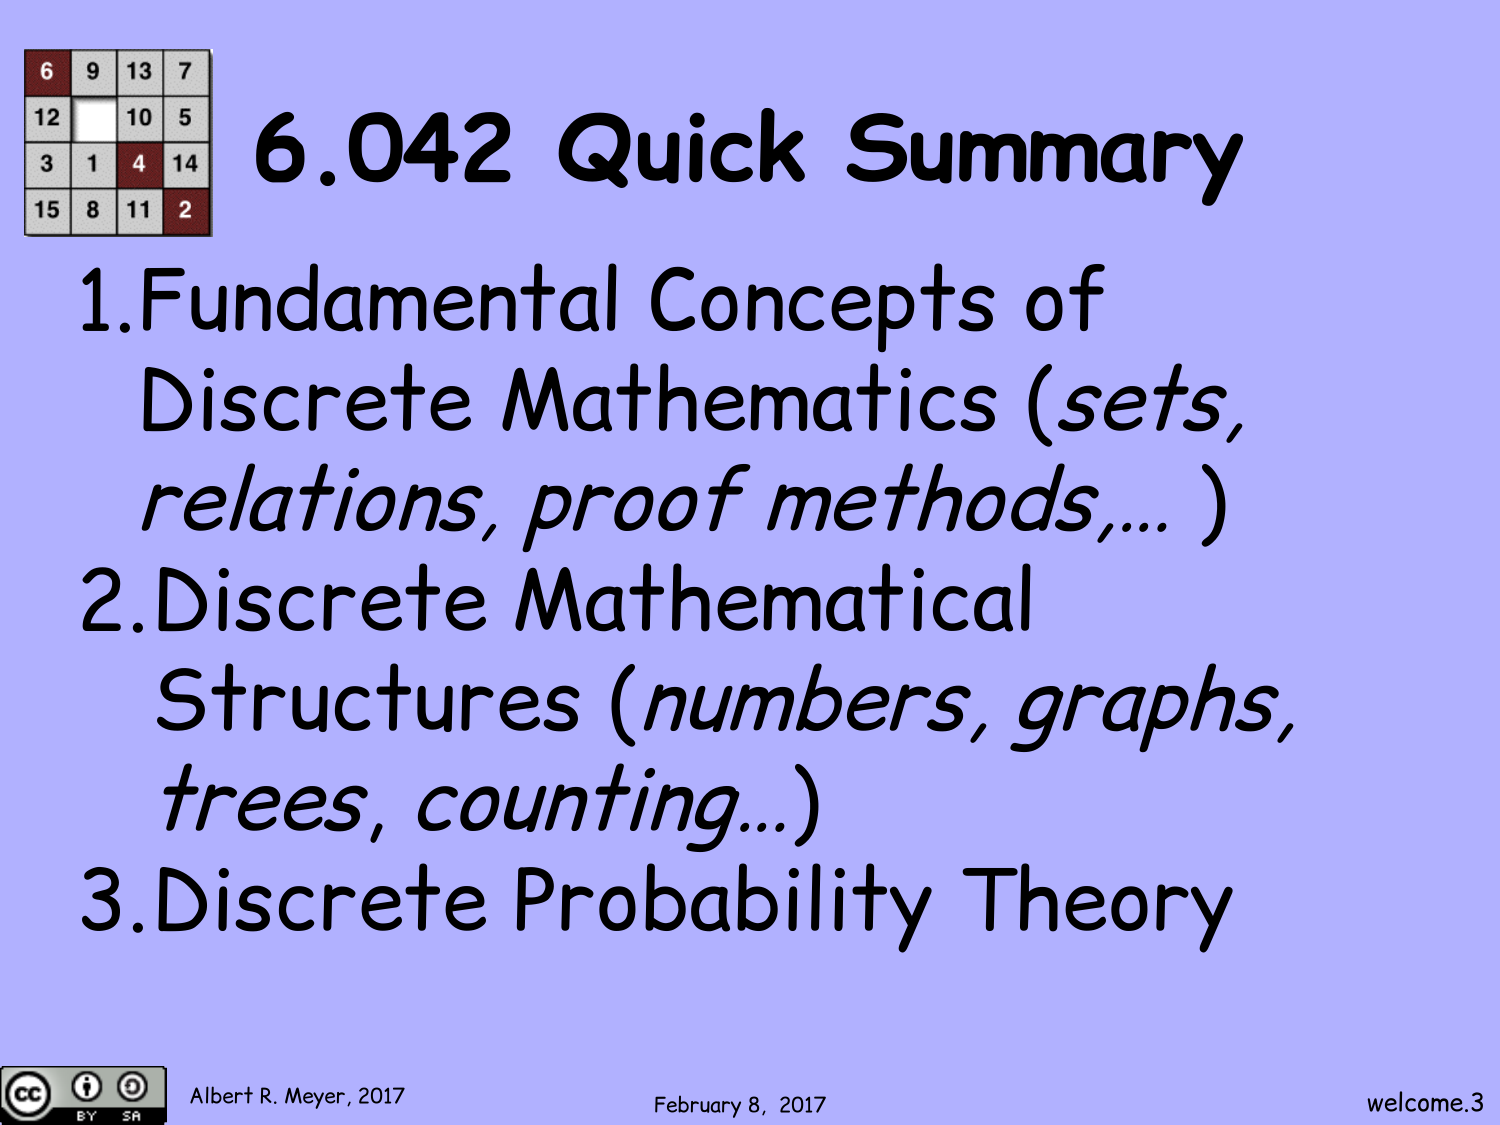

# 6.042 Quick Summary
Fundamental Concepts of Discrete Mathematics (sets, relations, proof methods,… )
Discrete Mathematical Structures (numbers, graphs, trees, counting…)
Discrete Probability Theory
      welcome.3